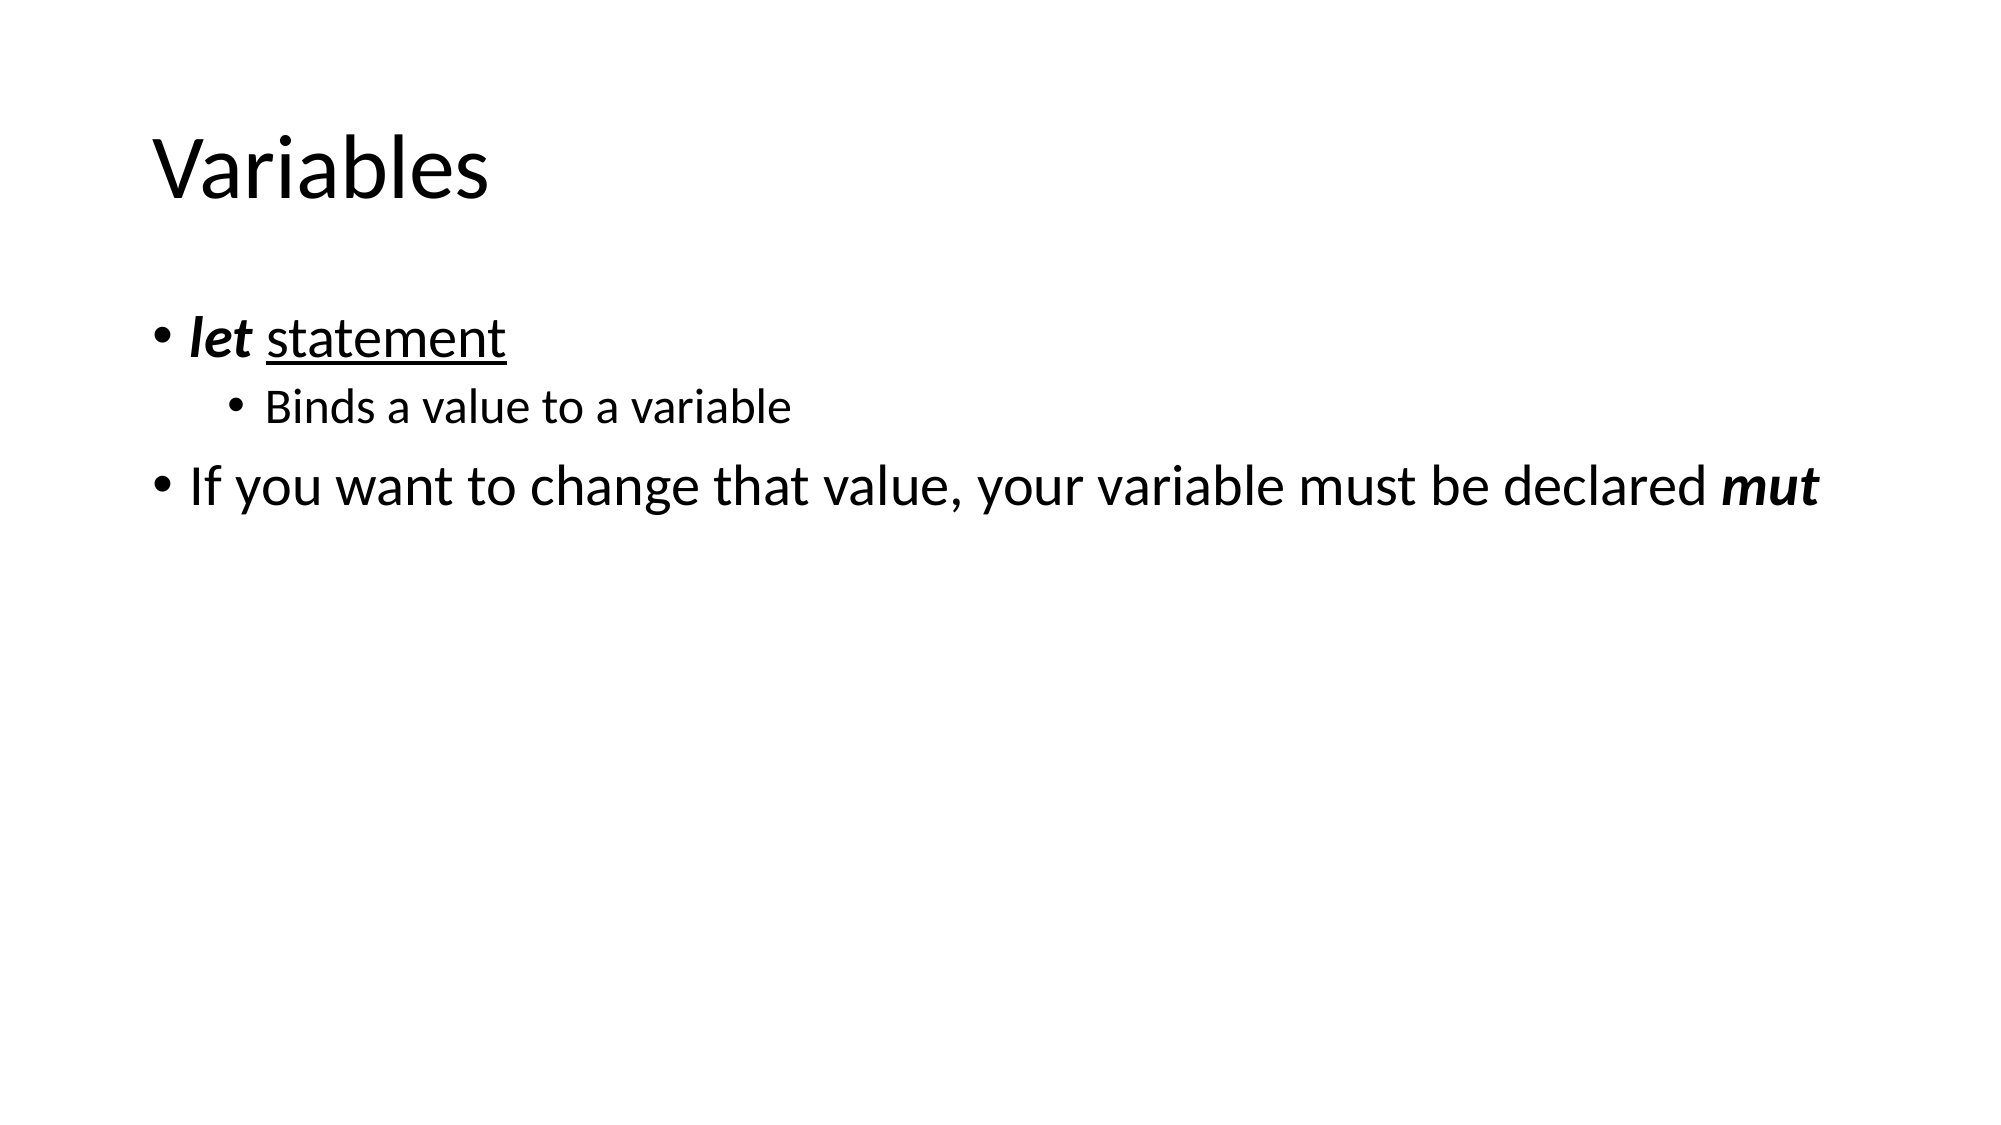

# Variables
let statement
Binds a value to a variable
If you want to change that value, your variable must be declared mut